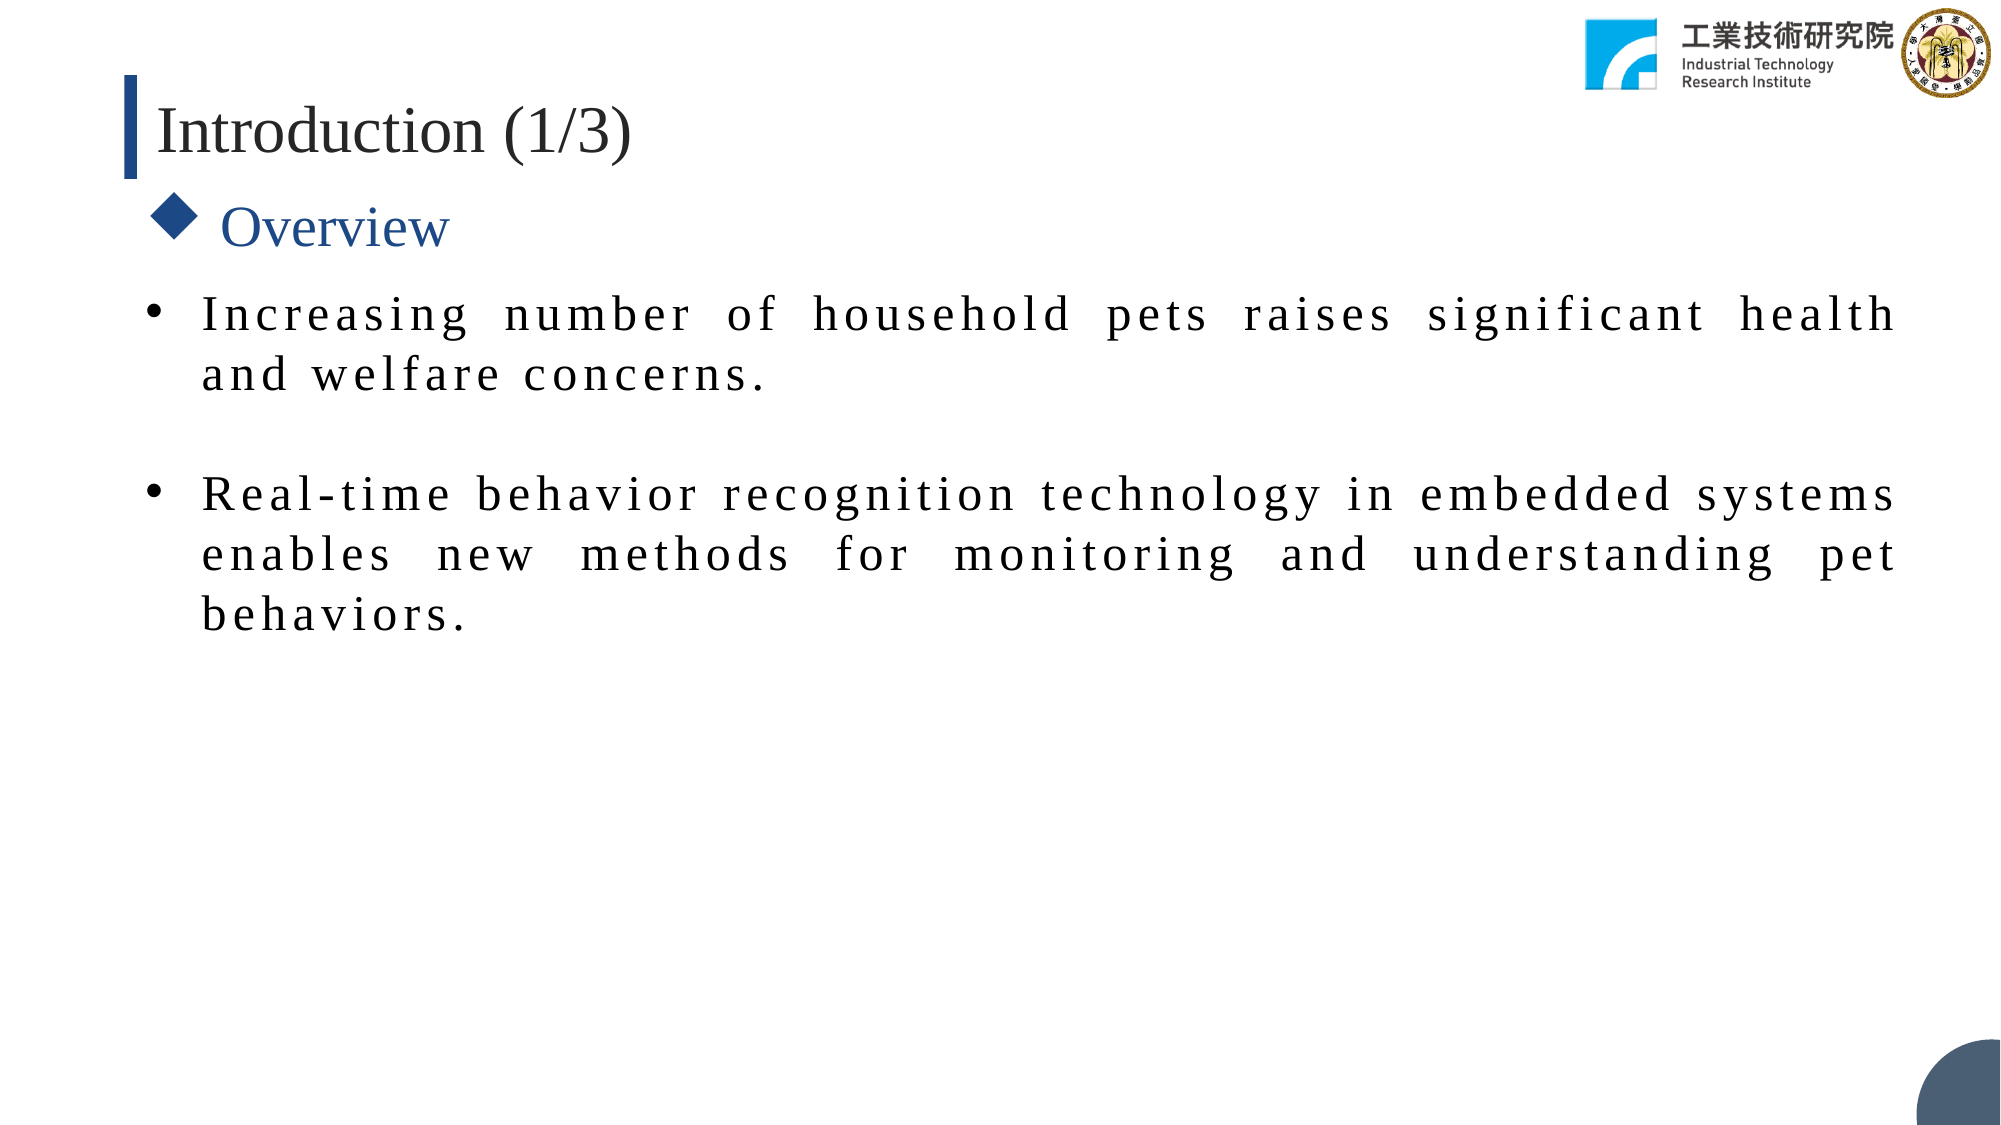

Introduction (1/3)
Overview
Increasing number of household pets raises significant health and welfare concerns.

Real-time behavior recognition technology in embedded systems enables new methods for monitoring and understanding pet behaviors.
4